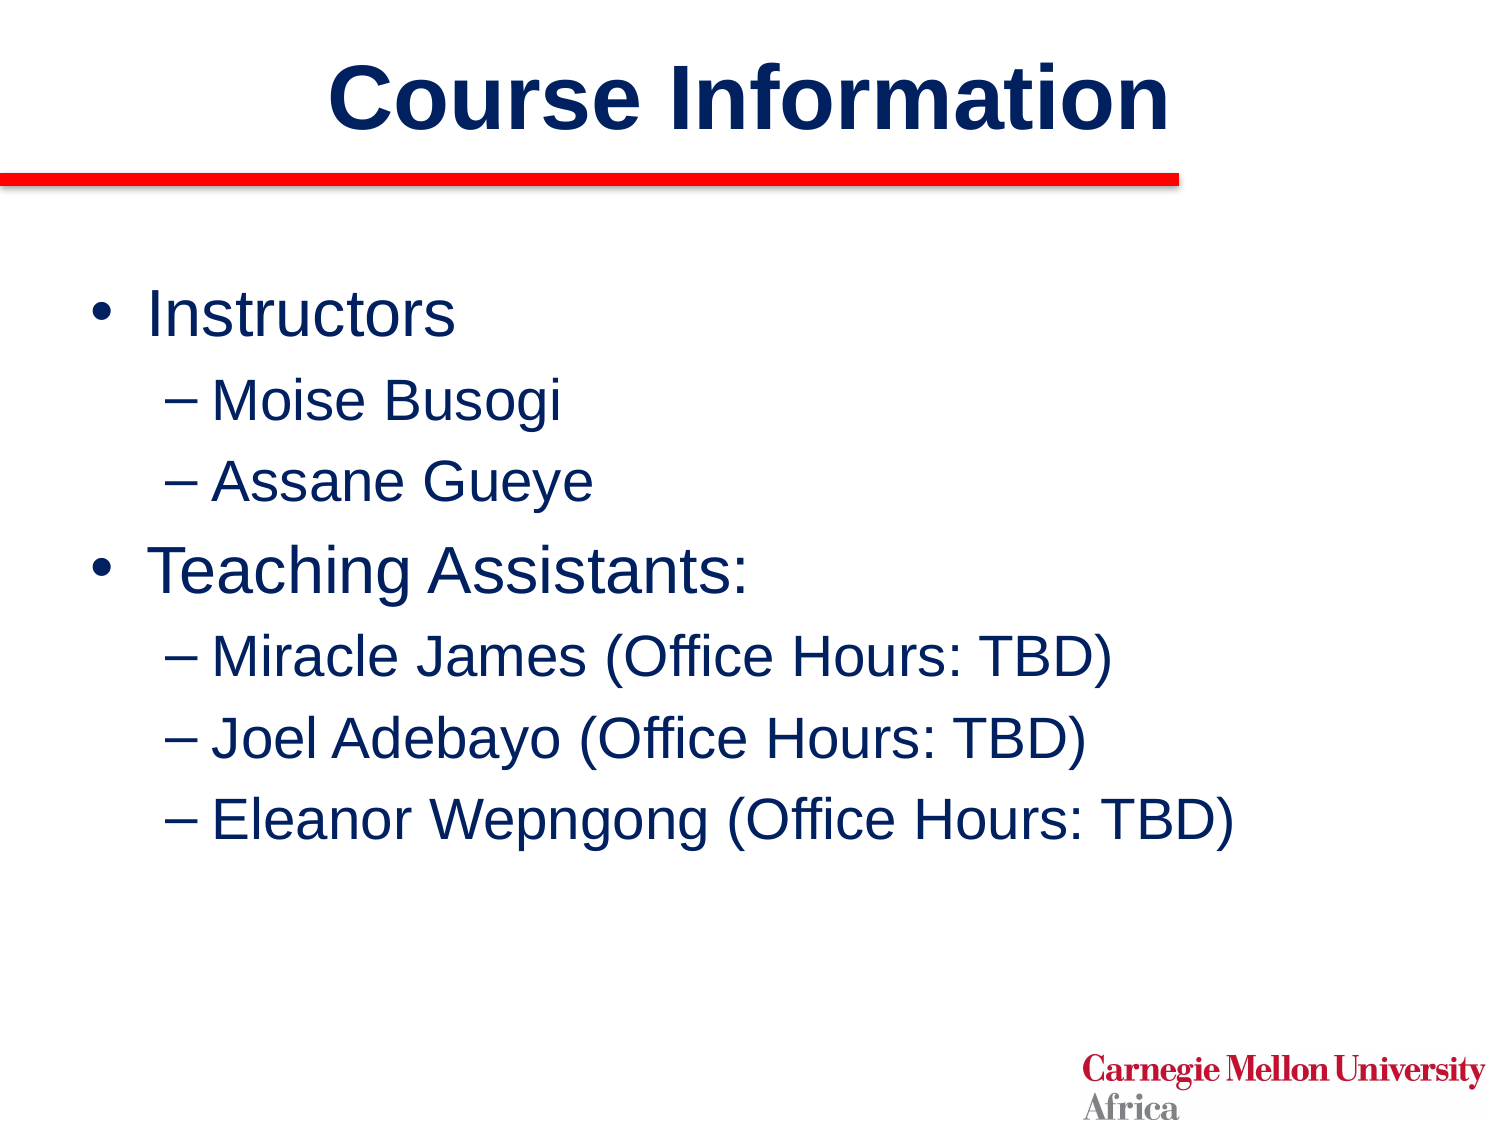

# Course Information
Instructors
Moise Busogi
Assane Gueye
Teaching Assistants:
Miracle James (Office Hours: TBD)
Joel Adebayo (Office Hours: TBD)
Eleanor Wepngong (Office Hours: TBD)